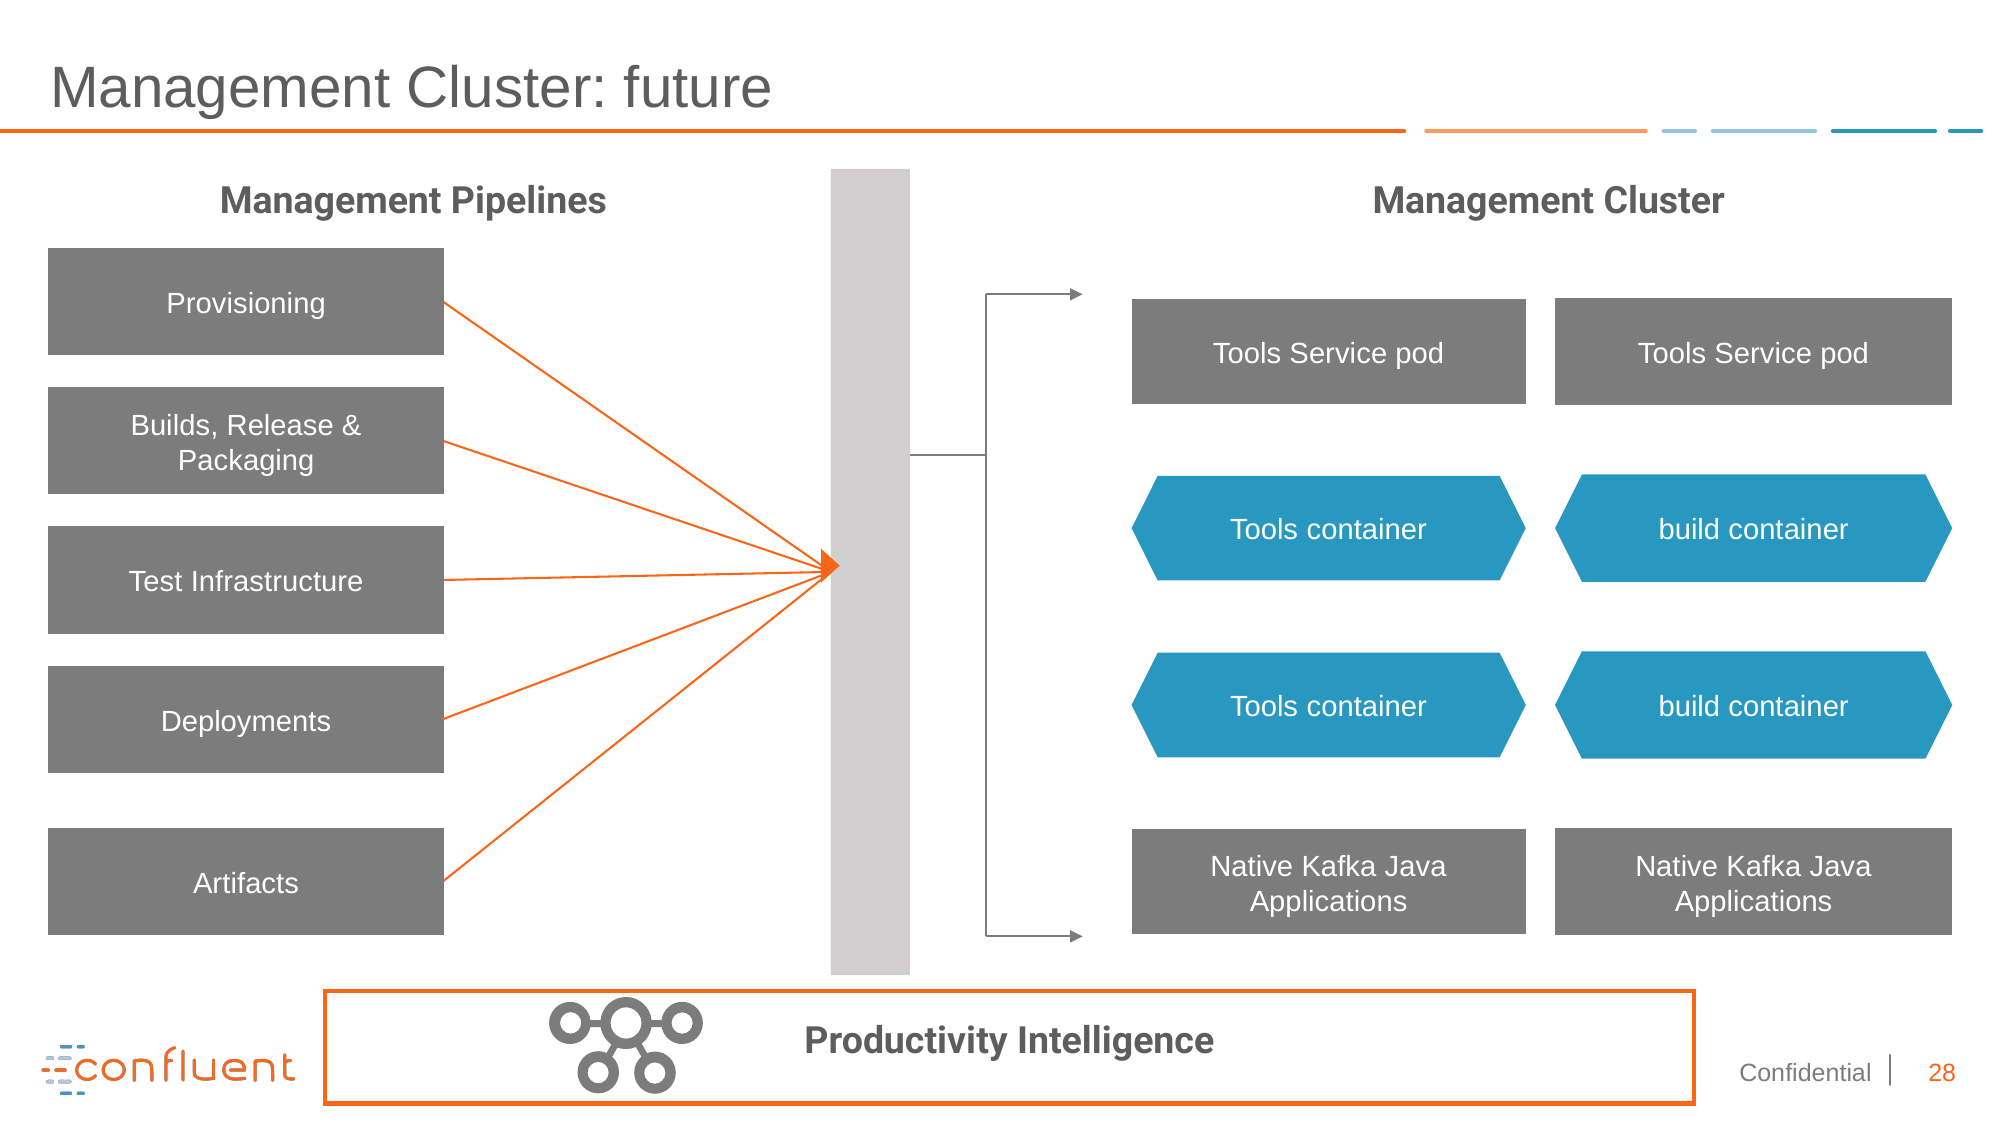

# Management Cluster: future
Management Pipelines

Management Cluster
Provisioning
Tools Service pod
Tools container
Tools container
Native Kafka Java Applications
Tools Service pod
build container
build container
Native Kafka Java Applications
Builds, Release & Packaging
Test Infrastructure

Deployments
Artifacts

Productivity Intelligence